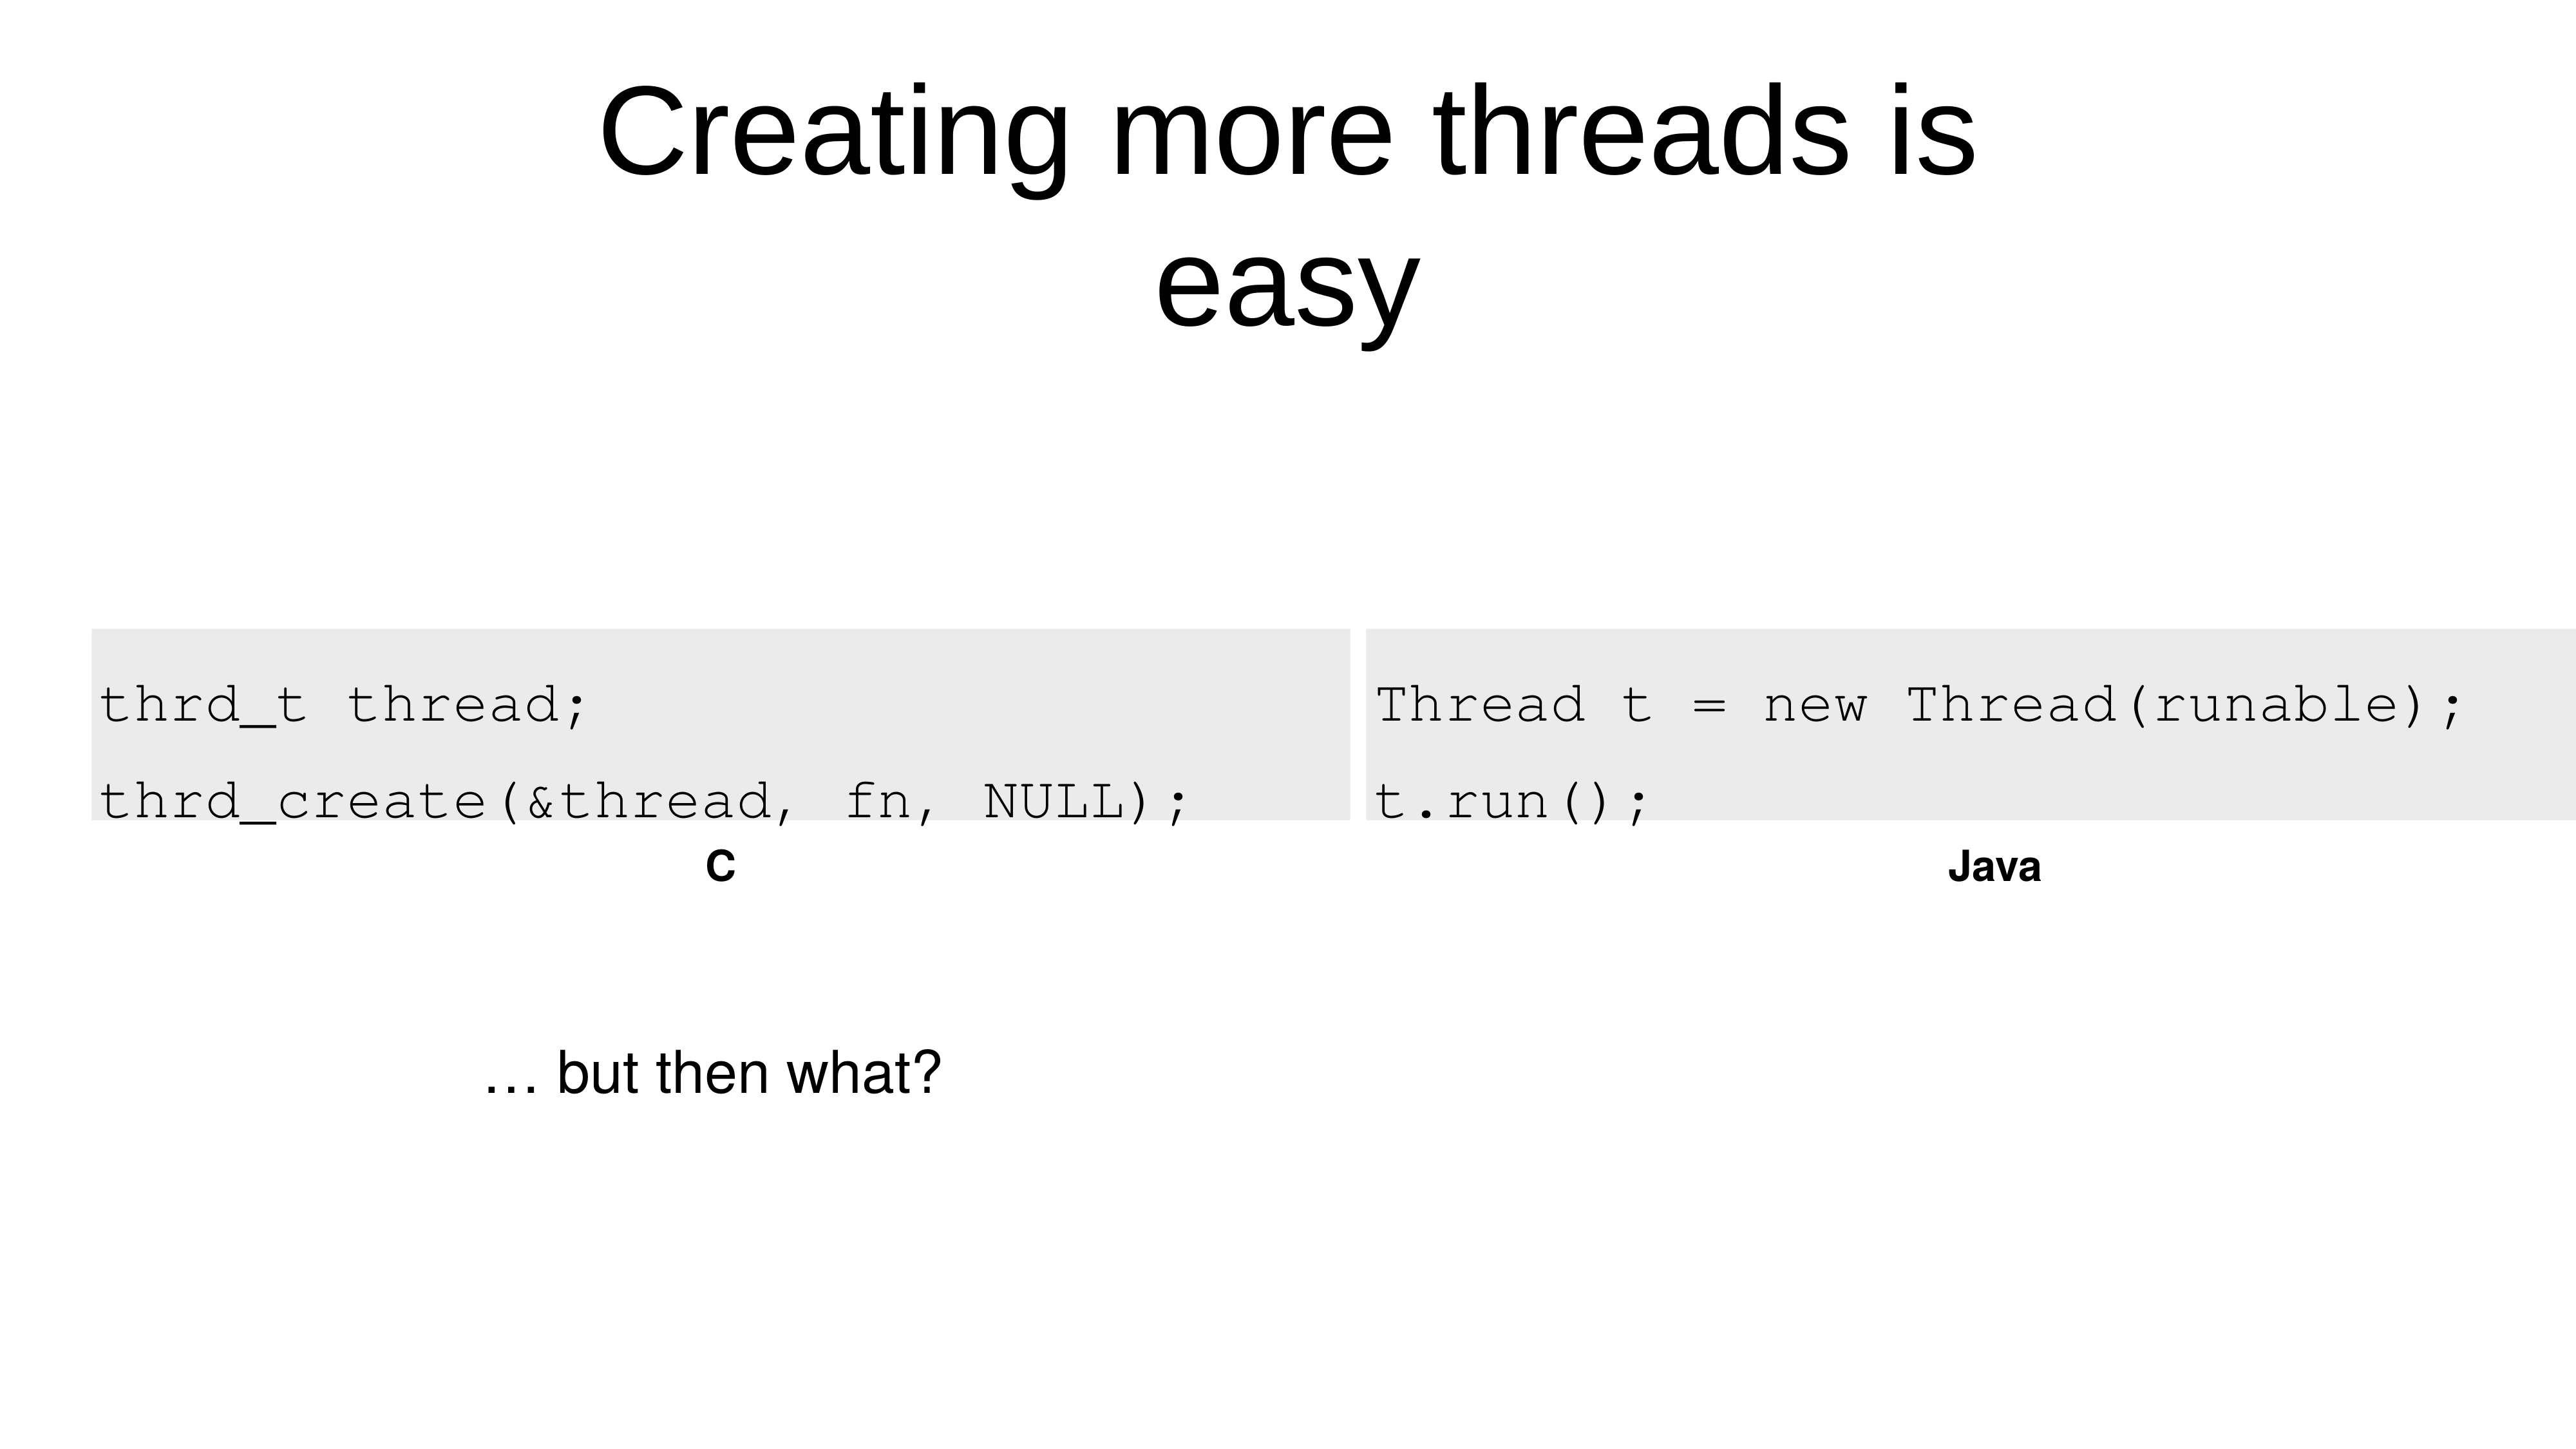

# Creating more threads is easy
thrd_t thread;
thrd_create(&thread, fn, NULL);
Thread t = new Thread(runable);
t.run();
C
Java
… but then what?
15